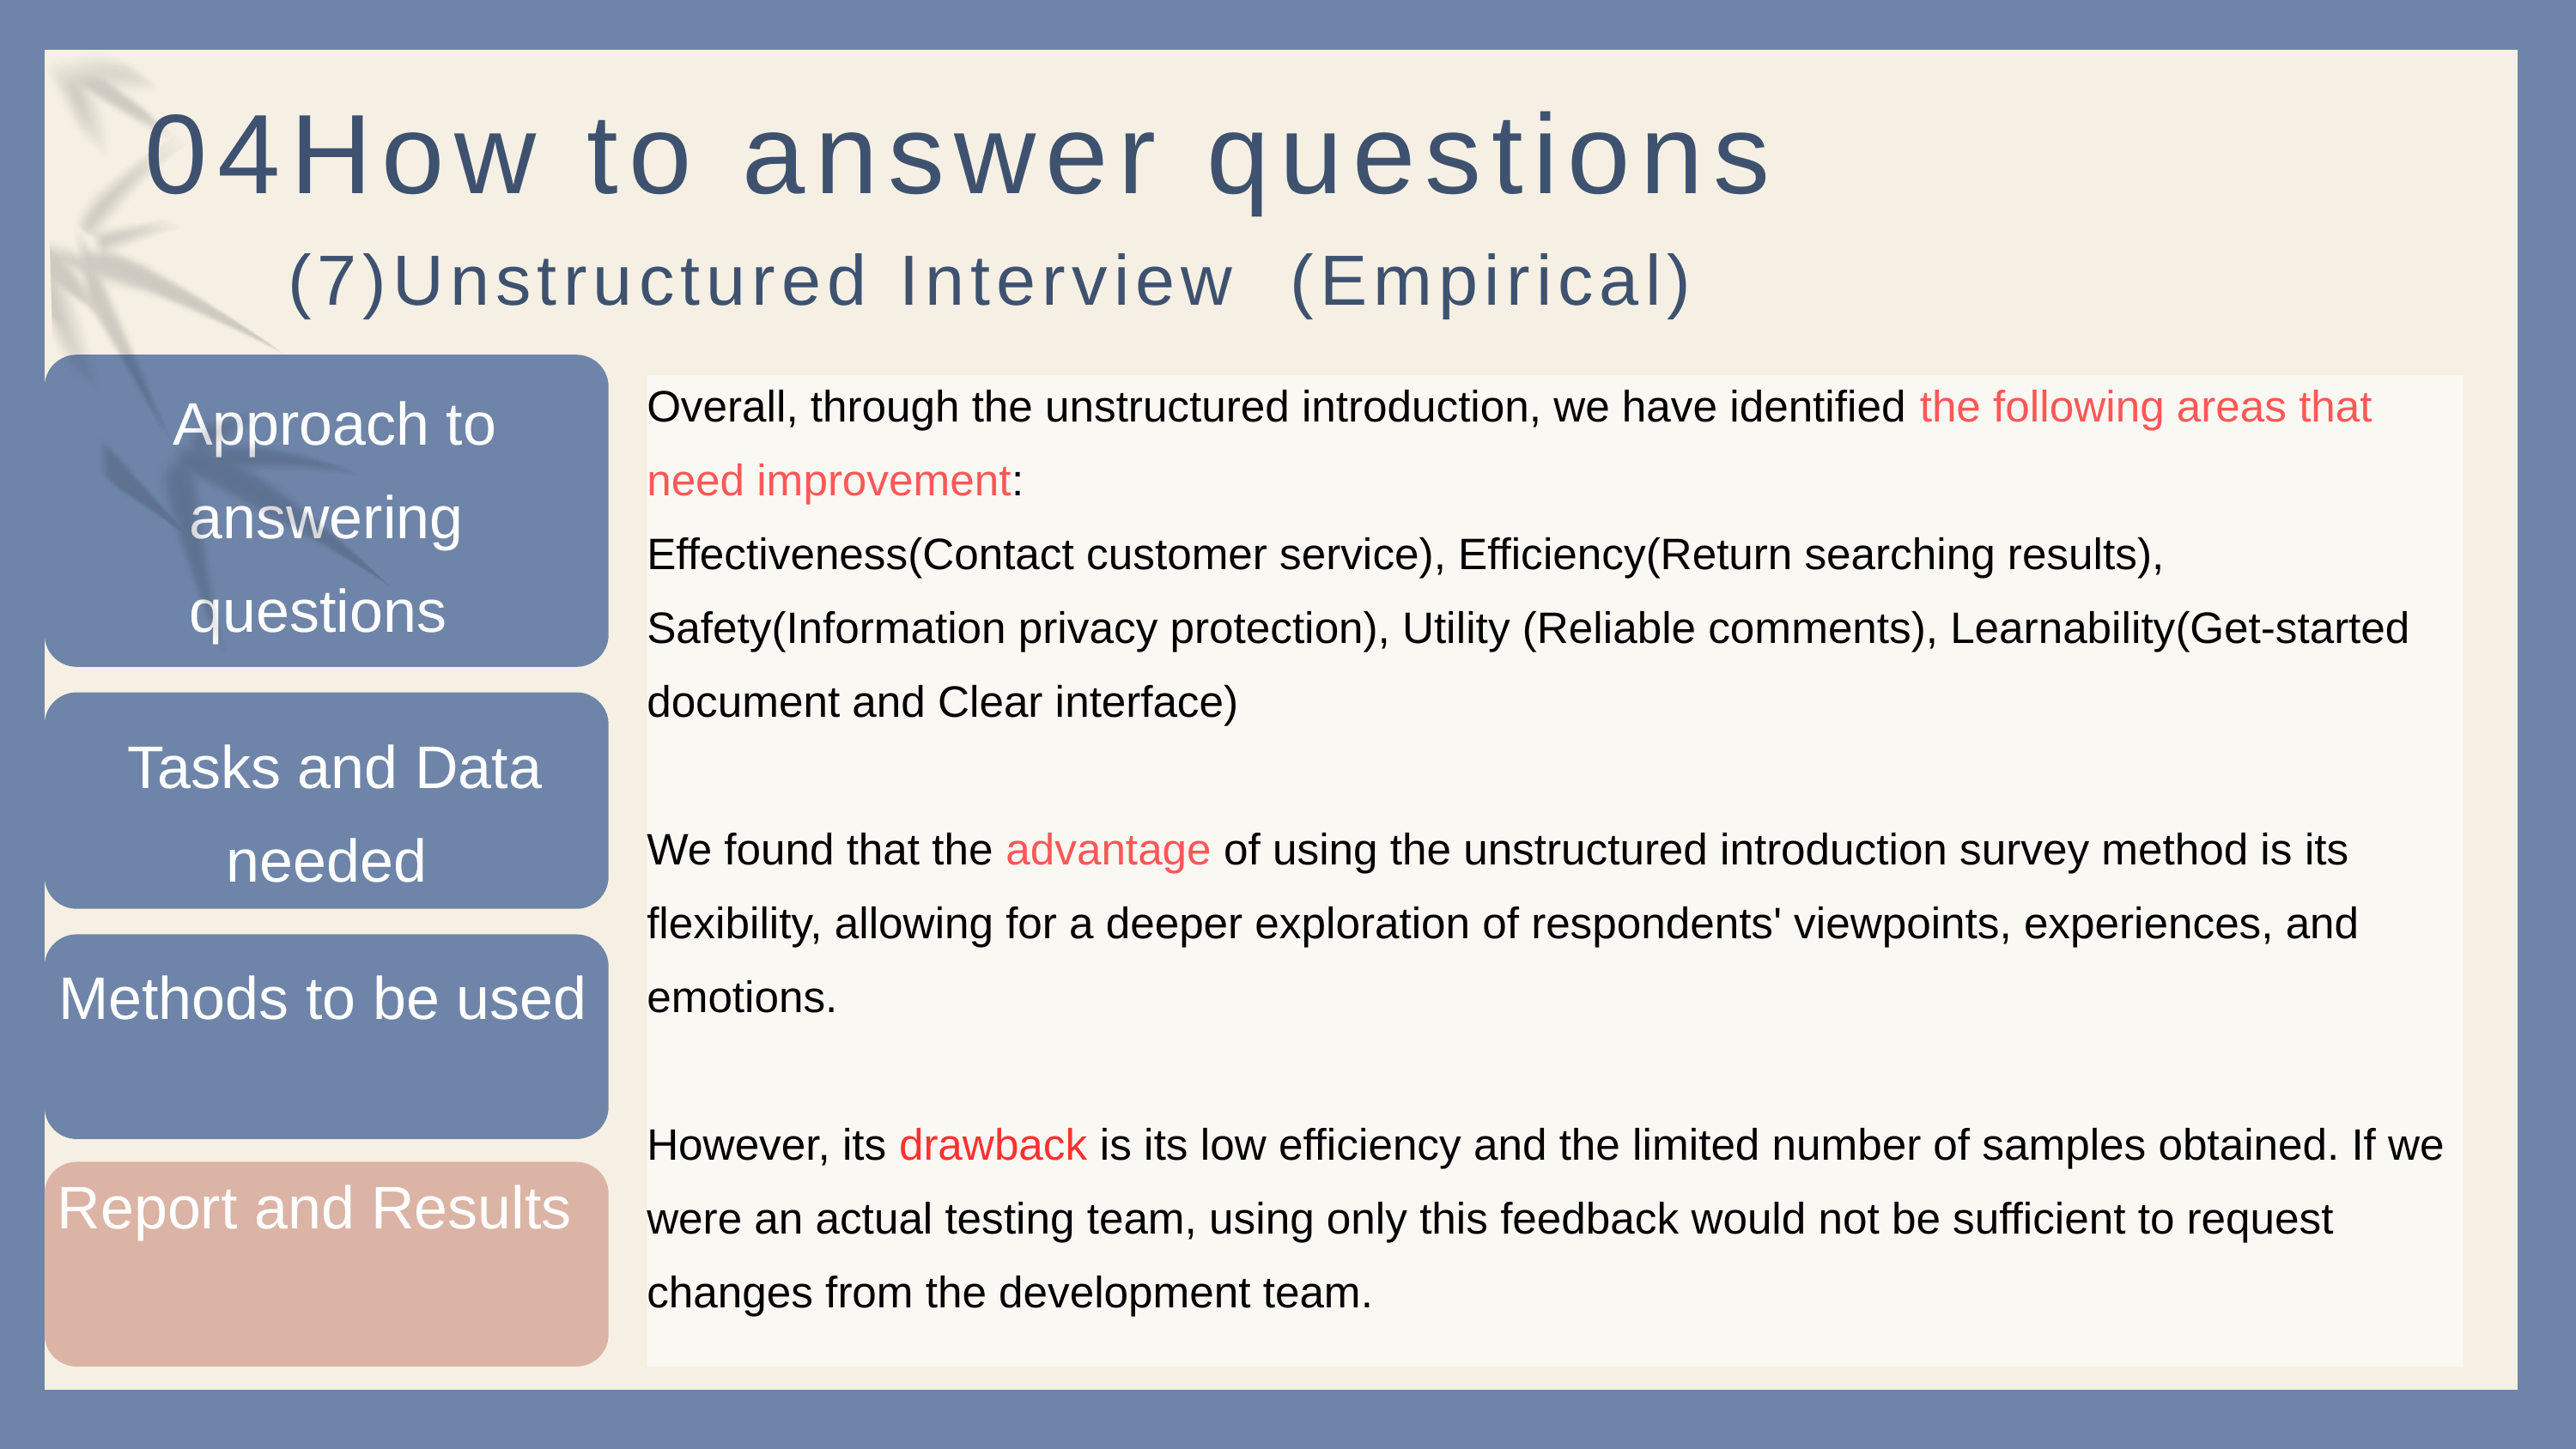

04How to answer questions
(7)Unstructured Interview  (Empirical)

Overall, through the unstructured introduction, we have identified the following areas that need improvement:
Effectiveness(Contact customer service), Efficiency(Return searching results), Safety(Information privacy protection), Utility (Reliable comments), Learnability(Get-started document and Clear interface)

We found that the advantage of using the unstructured introduction survey method is its flexibility, allowing for a deeper exploration of respondents' viewpoints, experiences, and emotions.

However, its drawback is its low efficiency and the limited number of samples obtained. If we were an actual testing team, using only this feedback would not be sufficient to request changes from the development team.
 Approach to answering questions

 Tasks and Data needed

Methods to be used
Report and Results